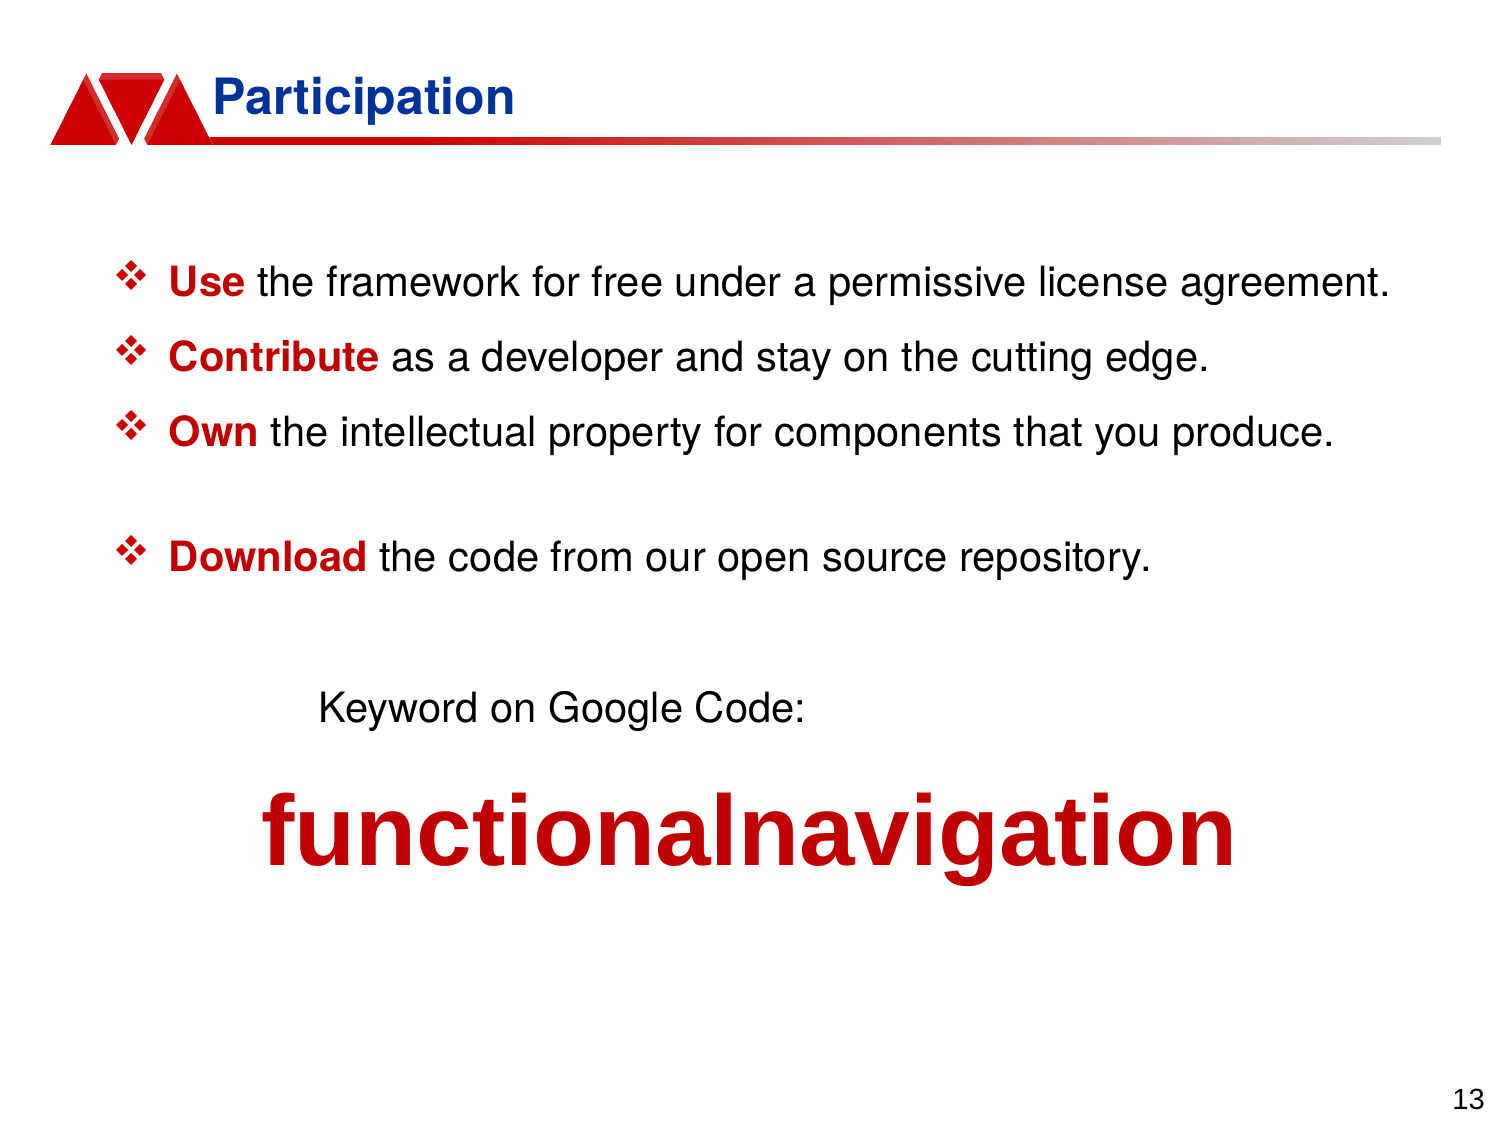

# Participation
Use the framework for free under a permissive license agreement.
Contribute as a developer and stay on the cutting edge.
Own the intellectual property for components that you produce.
Download the code from our open source repository.

		Keyword on Google Code:
functionalnavigation
13